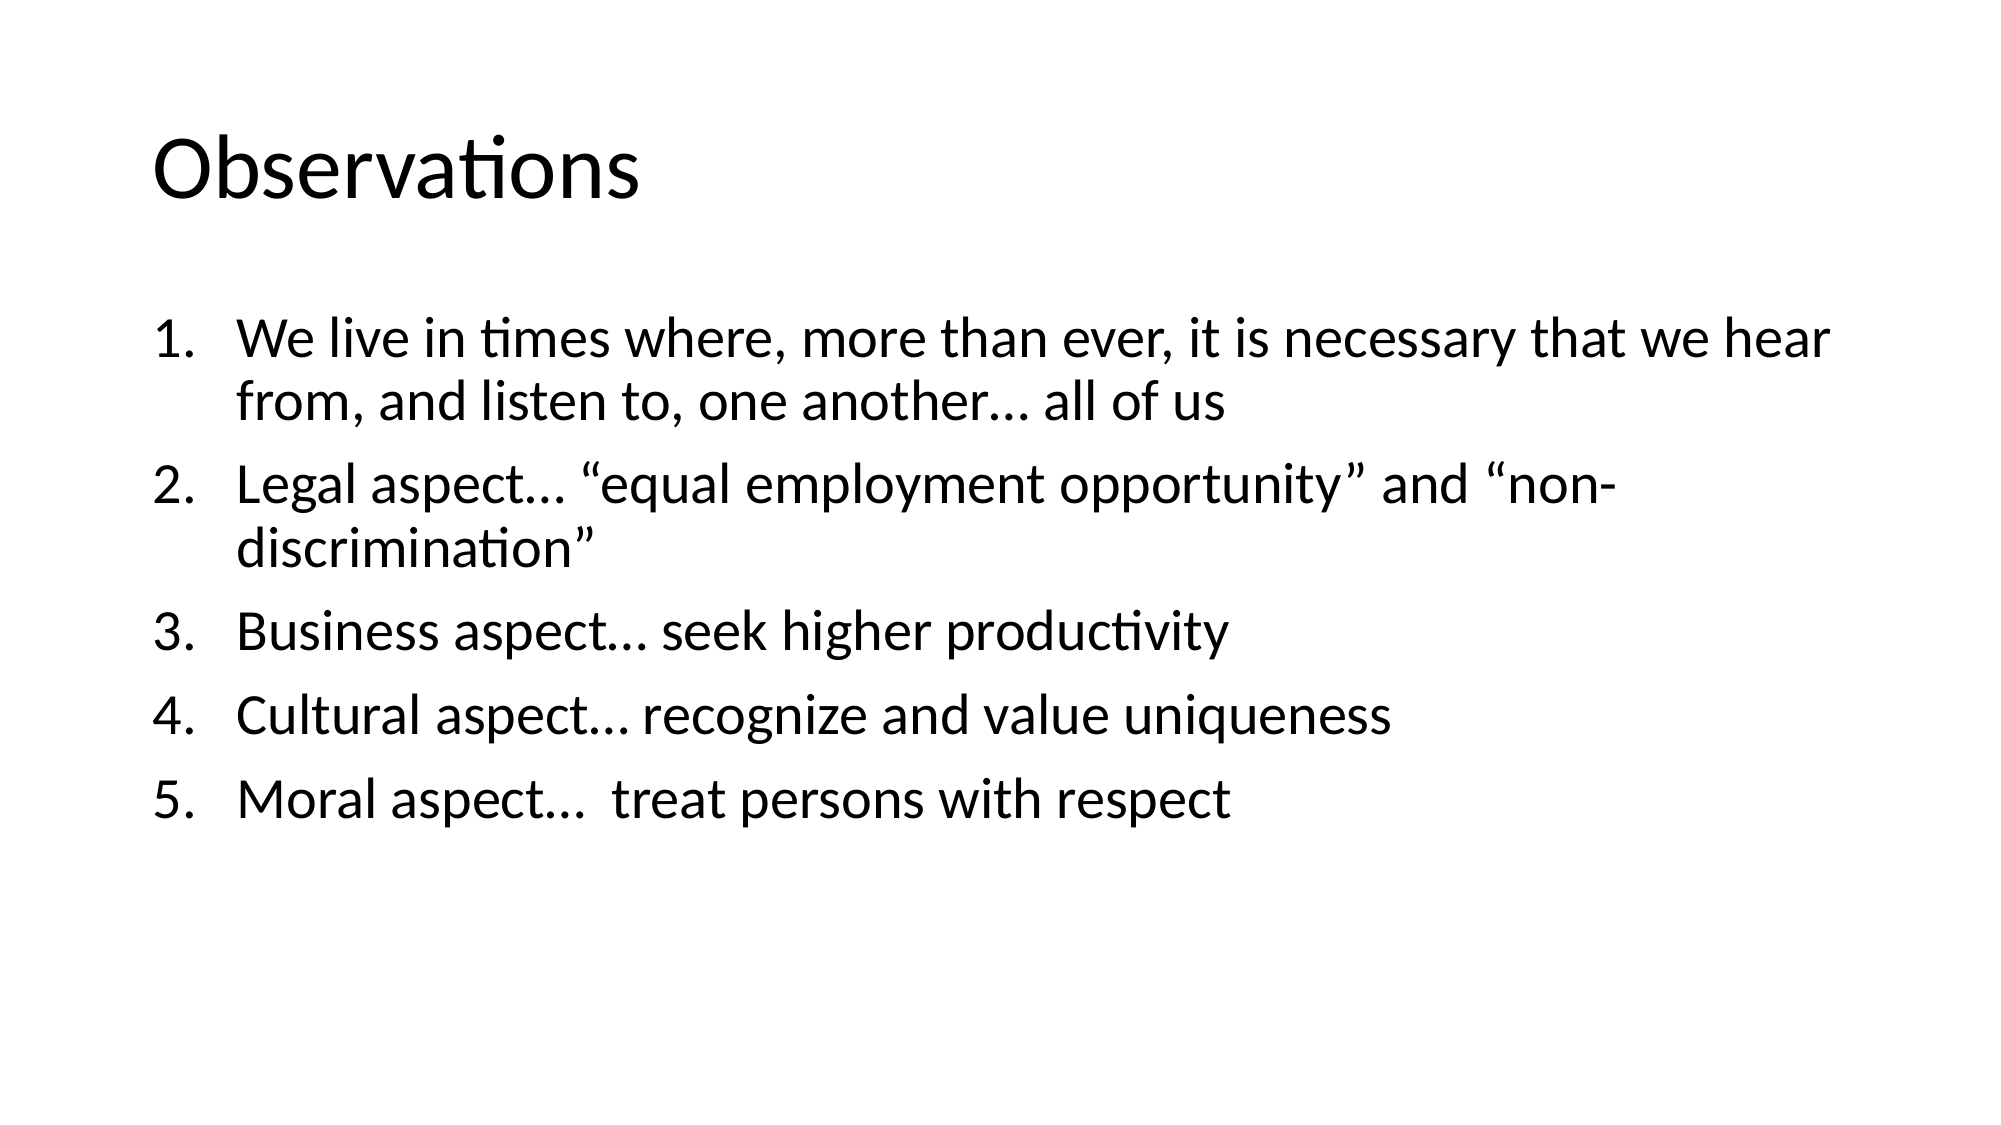

# Observations
We live in times where, more than ever, it is necessary that we hear from, and listen to, one another… all of us
Legal aspect… “equal employment opportunity” and “non-discrimination”
Business aspect… seek higher productivity
Cultural aspect… recognize and value uniqueness
Moral aspect…  treat persons with respect